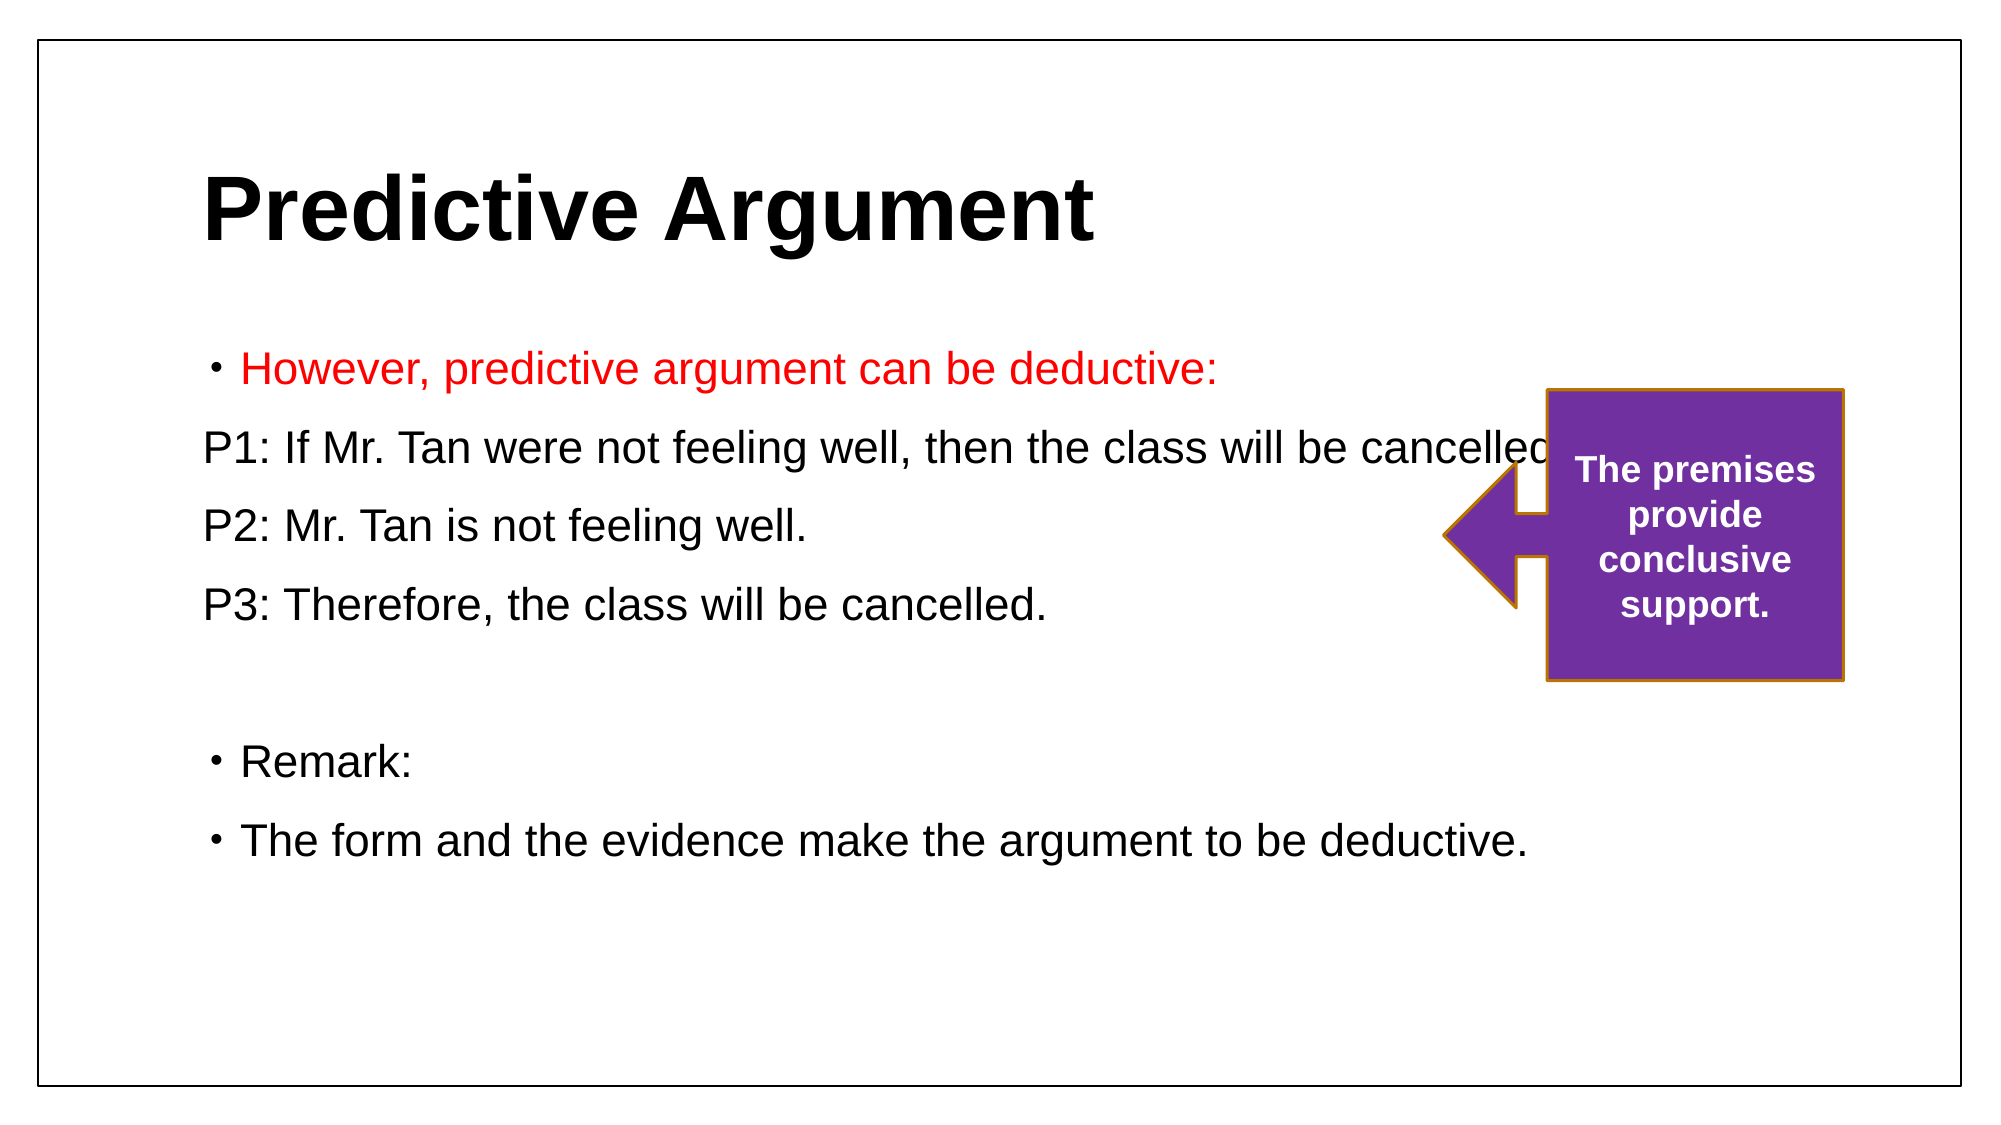

# Predictive Argument
However, predictive argument can be deductive:
P1: If Mr. Tan were not feeling well, then the class will be cancelled.
P2: Mr. Tan is not feeling well.
P3: Therefore, the class will be cancelled.

Remark:
The form and the evidence make the argument to be deductive.
The premises provide conclusive support.